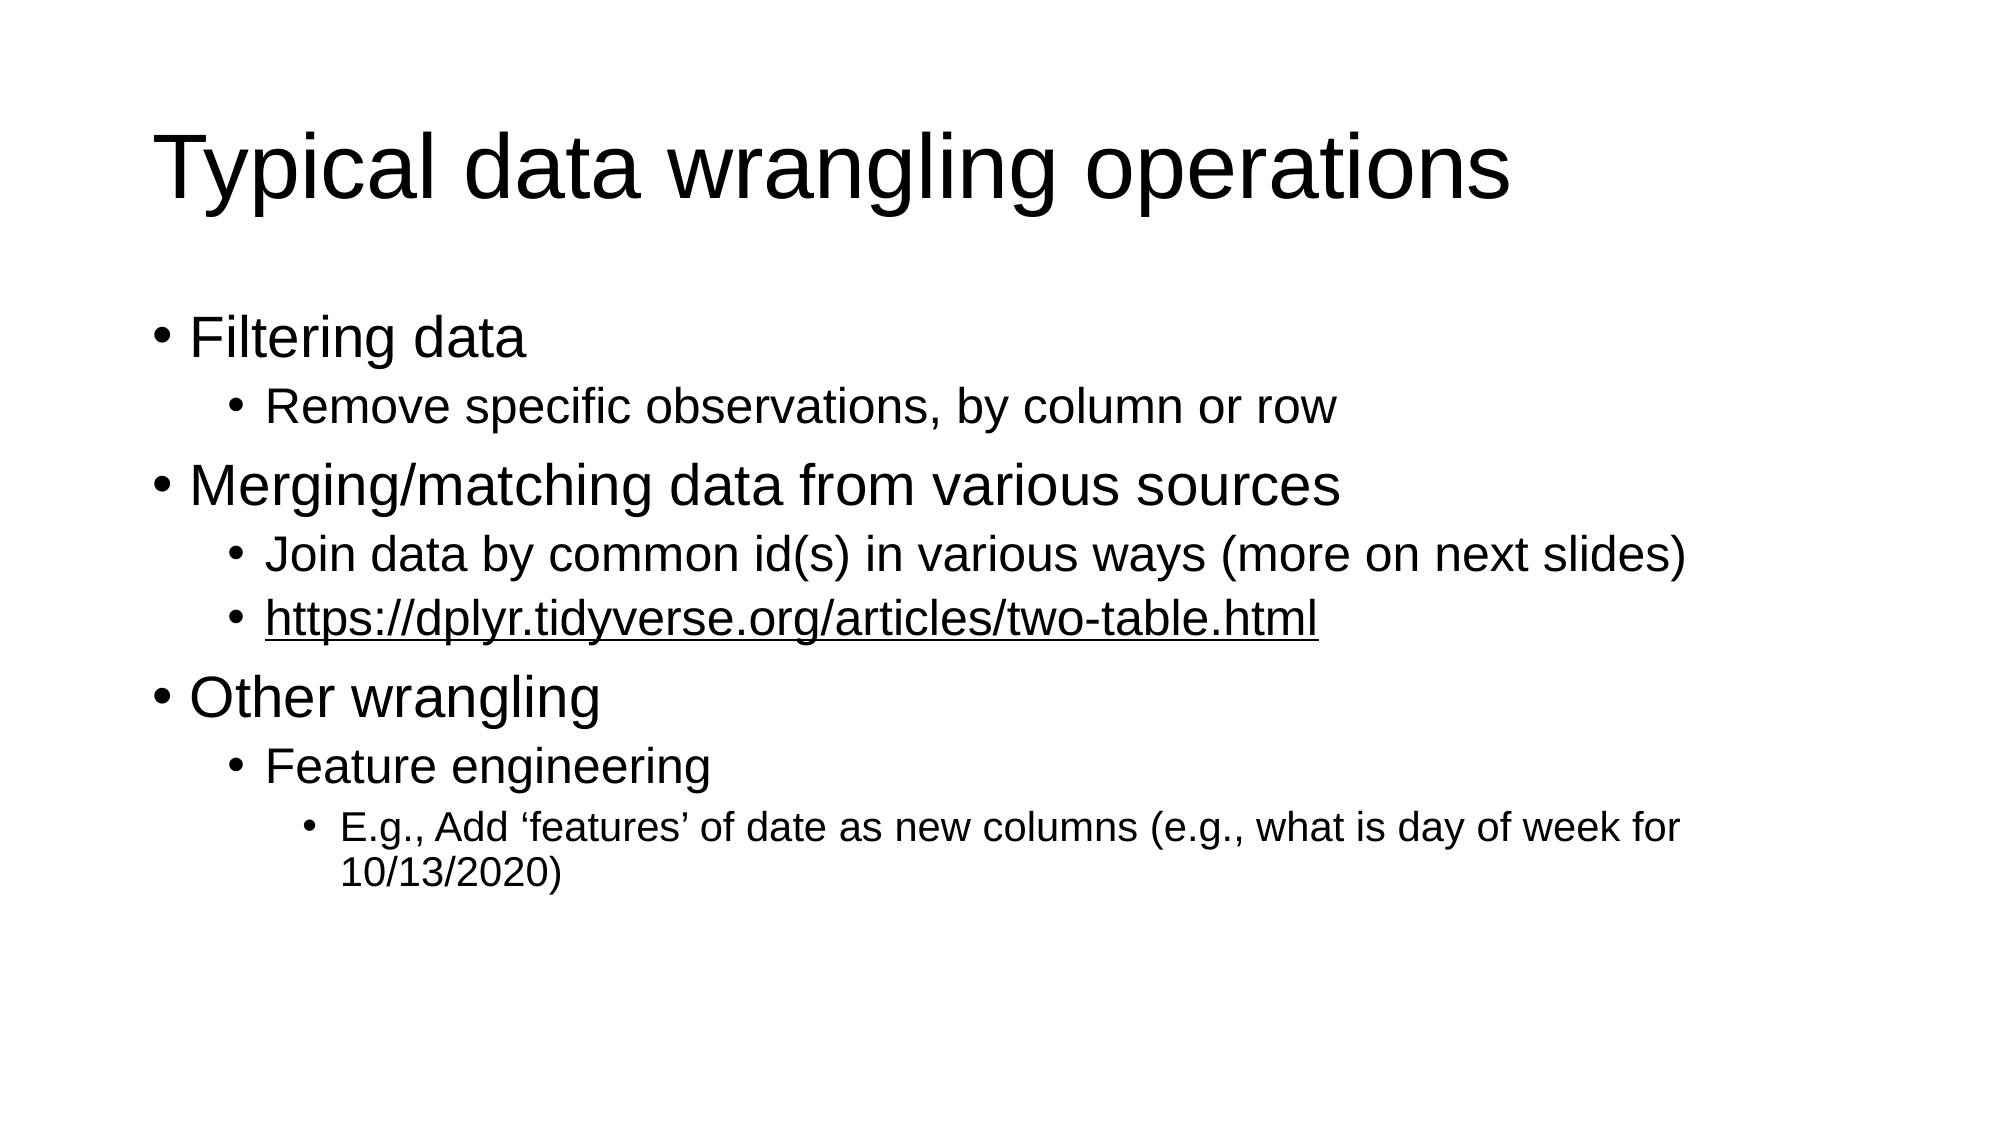

# Typical data wrangling operations
Filtering data
Remove specific observations, by column or row
Merging/matching data from various sources
Join data by common id(s) in various ways (more on next slides)
https://dplyr.tidyverse.org/articles/two-table.html
Other wrangling
Feature engineering
E.g., Add ‘features’ of date as new columns (e.g., what is day of week for 10/13/2020)